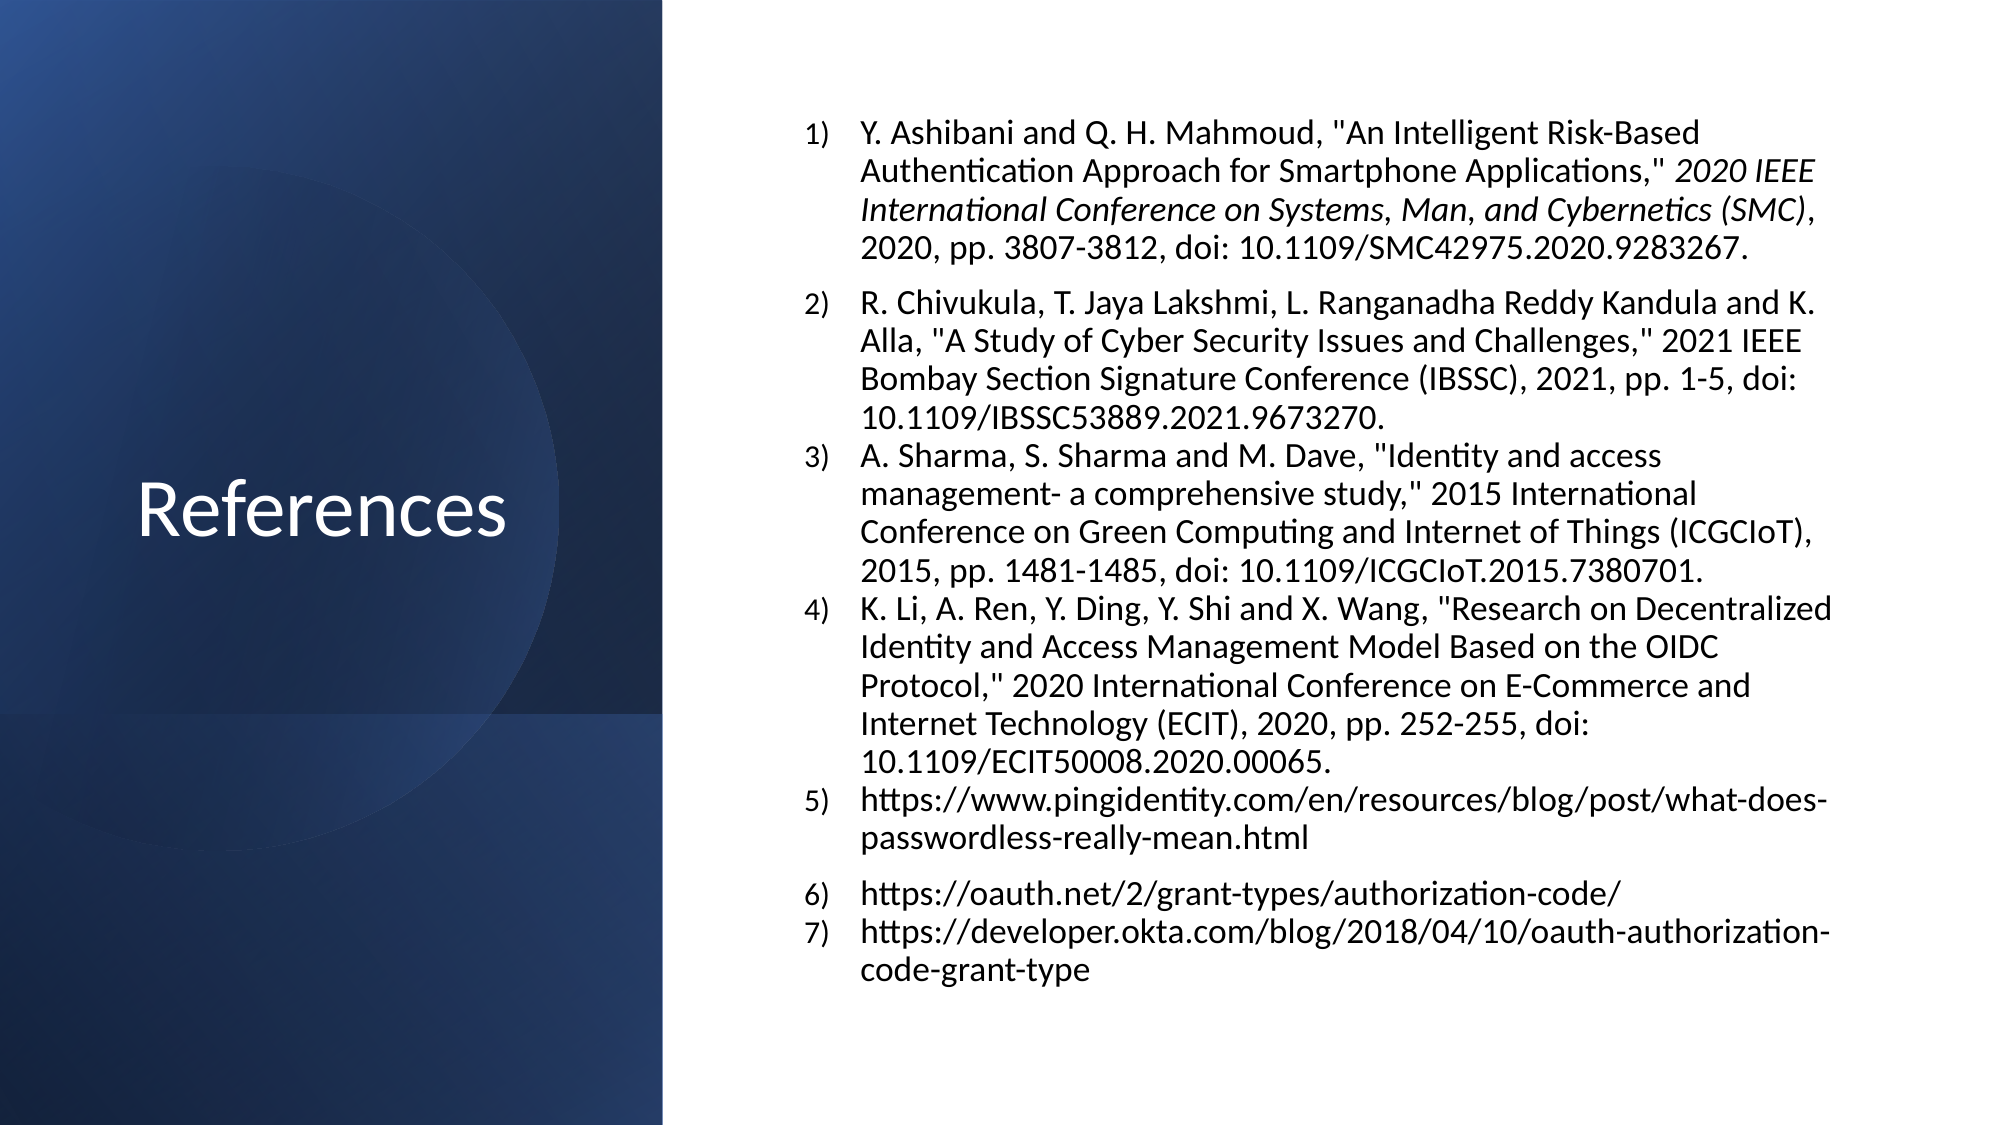

# References
Y. Ashibani and Q. H. Mahmoud, "An Intelligent Risk-Based Authentication Approach for Smartphone Applications," 2020 IEEE International Conference on Systems, Man, and Cybernetics (SMC), 2020, pp. 3807-3812, doi: 10.1109/SMC42975.2020.9283267.
R. Chivukula, T. Jaya Lakshmi, L. Ranganadha Reddy Kandula and K. Alla, "A Study of Cyber Security Issues and Challenges," 2021 IEEE Bombay Section Signature Conference (IBSSC), 2021, pp. 1-5, doi: 10.1109/IBSSC53889.2021.9673270.
A. Sharma, S. Sharma and M. Dave, "Identity and access management- a comprehensive study," 2015 International Conference on Green Computing and Internet of Things (ICGCIoT), 2015, pp. 1481-1485, doi: 10.1109/ICGCIoT.2015.7380701.
K. Li, A. Ren, Y. Ding, Y. Shi and X. Wang, "Research on Decentralized Identity and Access Management Model Based on the OIDC Protocol," 2020 International Conference on E-Commerce and Internet Technology (ECIT), 2020, pp. 252-255, doi: 10.1109/ECIT50008.2020.00065.
https://www.pingidentity.com/en/resources/blog/post/what-does-passwordless-really-mean.html
https://oauth.net/2/grant-types/authorization-code/
https://developer.okta.com/blog/2018/04/10/oauth-authorization-code-grant-type